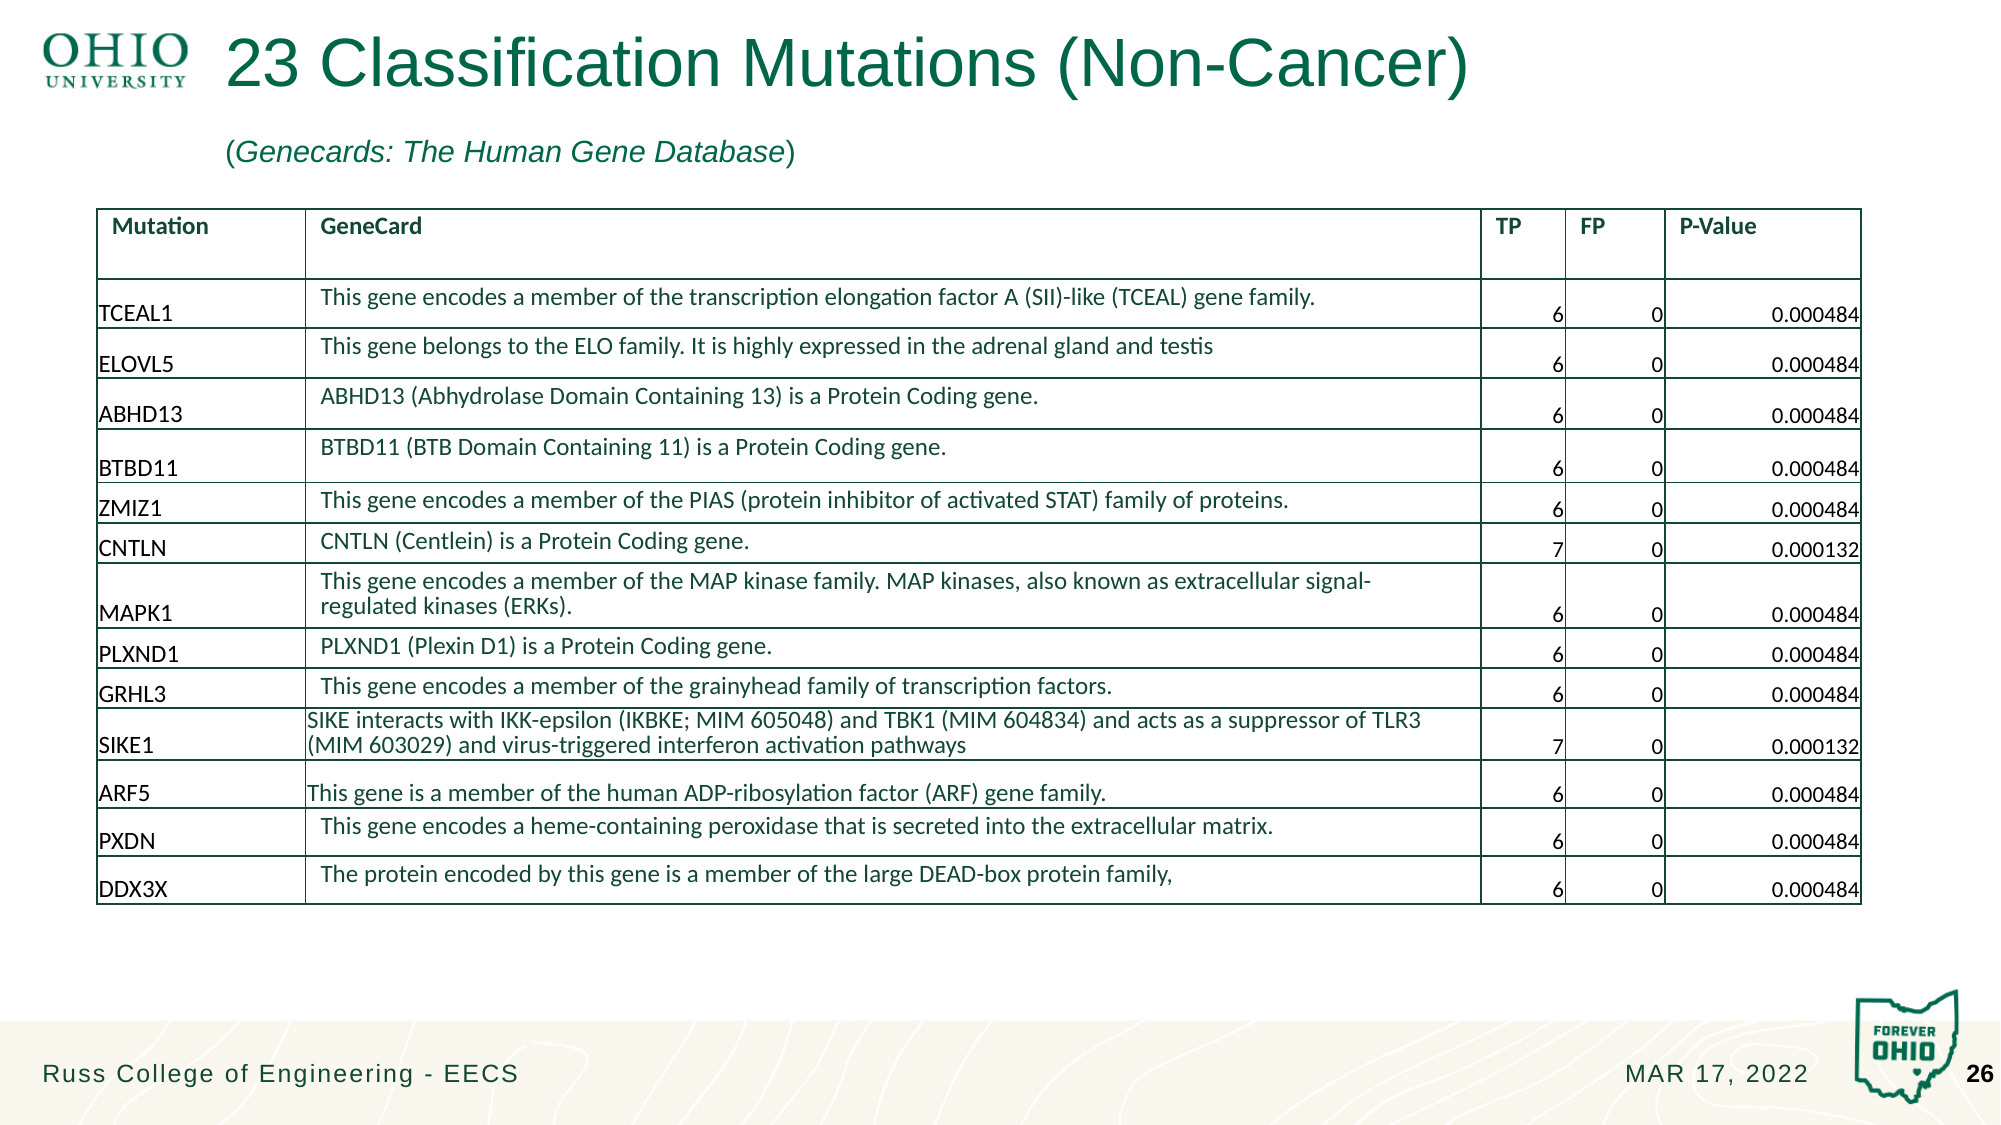

# 23 Classification Mutations (Non-Cancer) (Genecards: The Human Gene Database)
| Mutation | GeneCard | TP | FP | P-Value |
| --- | --- | --- | --- | --- |
| TCEAL1 | This gene encodes a member of the transcription elongation factor A (SII)-like (TCEAL) gene family. | 6 | 0 | 0.000484 |
| ELOVL5 | This gene belongs to the ELO family. It is highly expressed in the adrenal gland and testis | 6 | 0 | 0.000484 |
| ABHD13 | ABHD13 (Abhydrolase Domain Containing 13) is a Protein Coding gene. | 6 | 0 | 0.000484 |
| BTBD11 | BTBD11 (BTB Domain Containing 11) is a Protein Coding gene. | 6 | 0 | 0.000484 |
| ZMIZ1 | This gene encodes a member of the PIAS (protein inhibitor of activated STAT) family of proteins. | 6 | 0 | 0.000484 |
| CNTLN | CNTLN (Centlein) is a Protein Coding gene. | 7 | 0 | 0.000132 |
| MAPK1 | This gene encodes a member of the MAP kinase family. MAP kinases, also known as extracellular signal-regulated kinases (ERKs). | 6 | 0 | 0.000484 |
| PLXND1 | PLXND1 (Plexin D1) is a Protein Coding gene. | 6 | 0 | 0.000484 |
| GRHL3 | This gene encodes a member of the grainyhead family of transcription factors. | 6 | 0 | 0.000484 |
| SIKE1 | SIKE interacts with IKK-epsilon (IKBKE; MIM 605048) and TBK1 (MIM 604834) and acts as a suppressor of TLR3 (MIM 603029) and virus-triggered interferon activation pathways | 7 | 0 | 0.000132 |
| ARF5 | This gene is a member of the human ADP-ribosylation factor (ARF) gene family. | 6 | 0 | 0.000484 |
| PXDN | This gene encodes a heme-containing peroxidase that is secreted into the extracellular matrix. | 6 | 0 | 0.000484 |
| DDX3X | The protein encoded by this gene is a member of the large DEAD-box protein family, | 6 | 0 | 0.000484 |
26
Russ College of Engineering - EECS
MAR 17, 2022